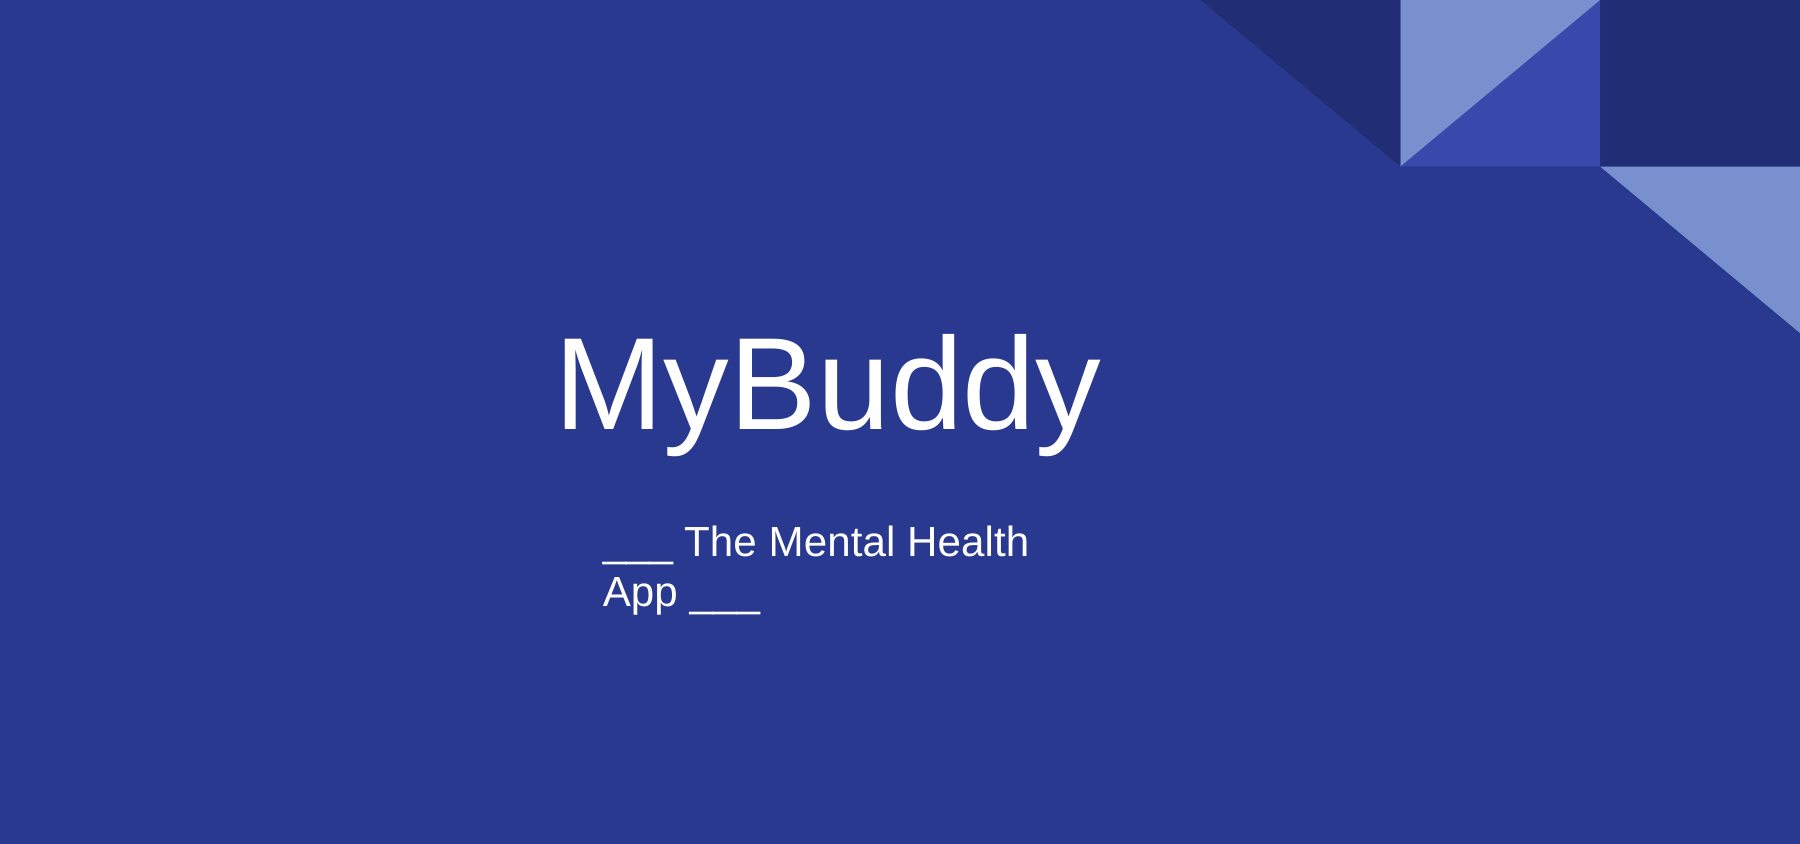

# MyBuddy
___ The Mental Health App ___